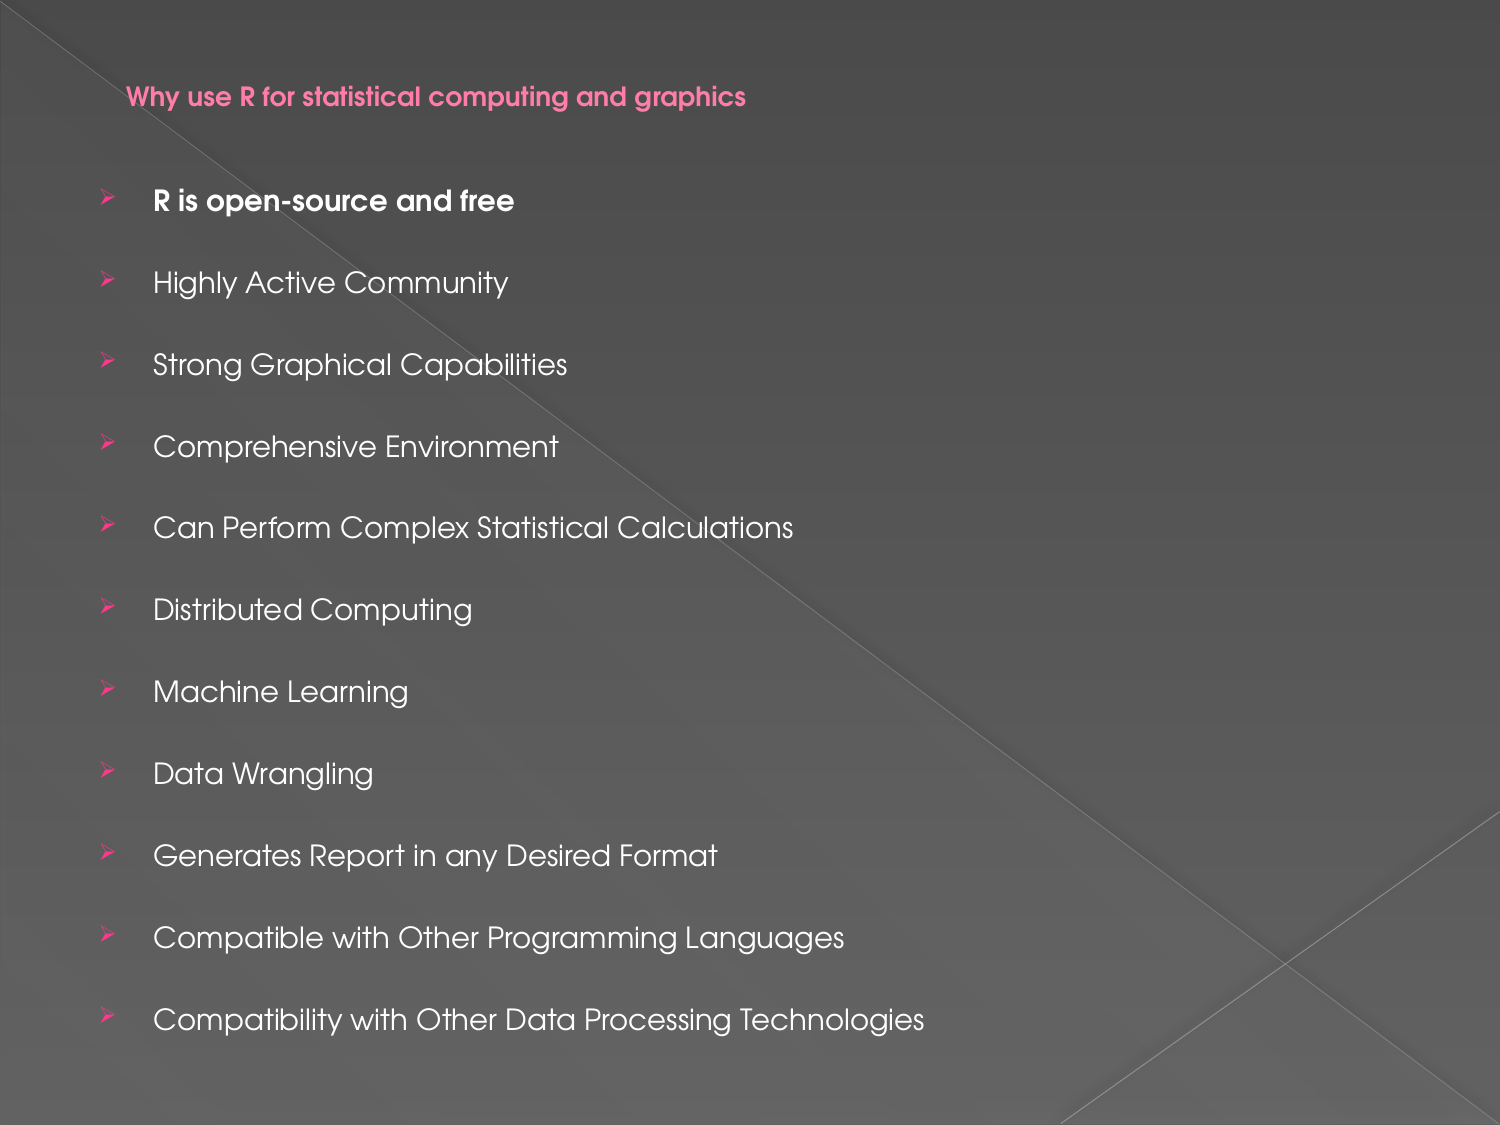

# Why use R for statistical computing and graphics
R is open-source and free

Highly Active Community

Strong Graphical Capabilities

Comprehensive Environment

Can Perform Complex Statistical Calculations

Distributed Computing

Machine Learning

Data Wrangling

Generates Report in any Desired Format

Compatible with Other Programming Languages

Compatibility with Other Data Processing Technologies